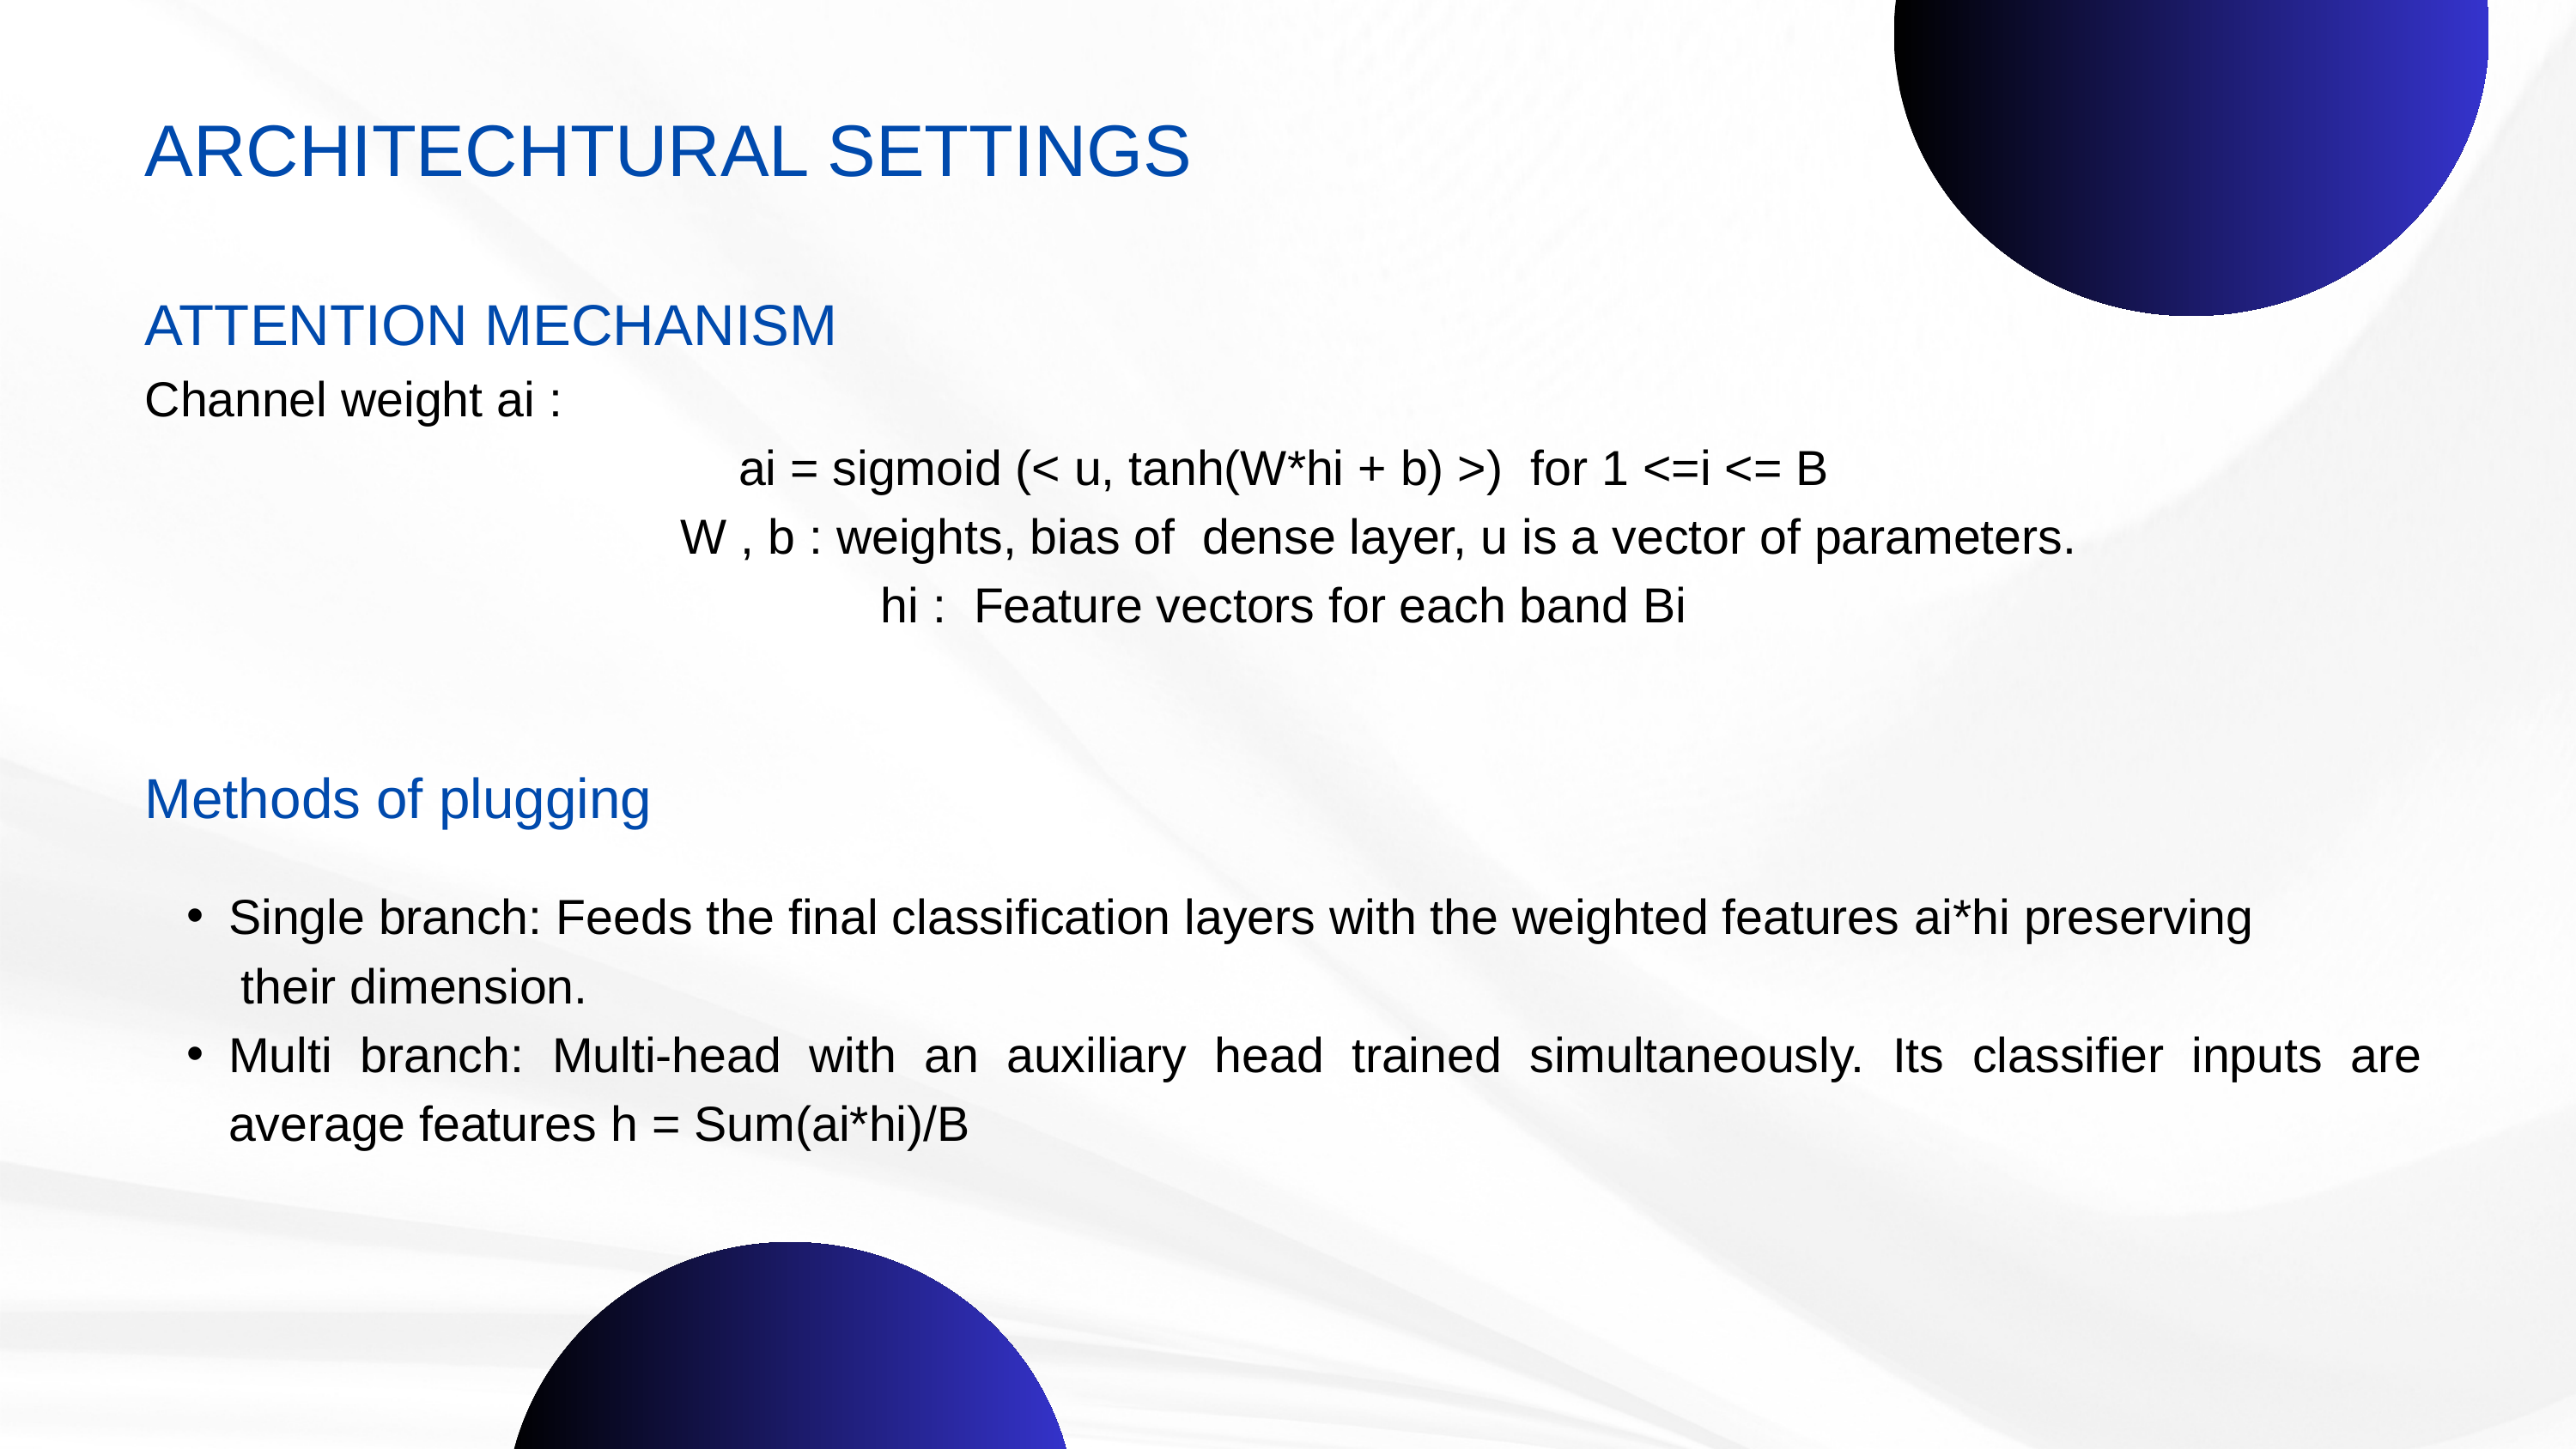

ARCHITECHTURAL SETTINGS
ATTENTION MECHANISM
Channel weight ai :
ai = sigmoid (< u, tanh(W*hi + b) >)  for 1 <=i <= B
                                       W , b : weights, bias of  dense layer, u is a vector of parameters.
hi :  Feature vectors for each band Bi

Methods of plugging

Single branch: Feeds the final classification layers with the weighted features ai*hi preserving
       their dimension.
Multi branch: Multi-head with an auxiliary head trained simultaneously. Its classifier inputs are average features h = Sum(ai*hi)/B